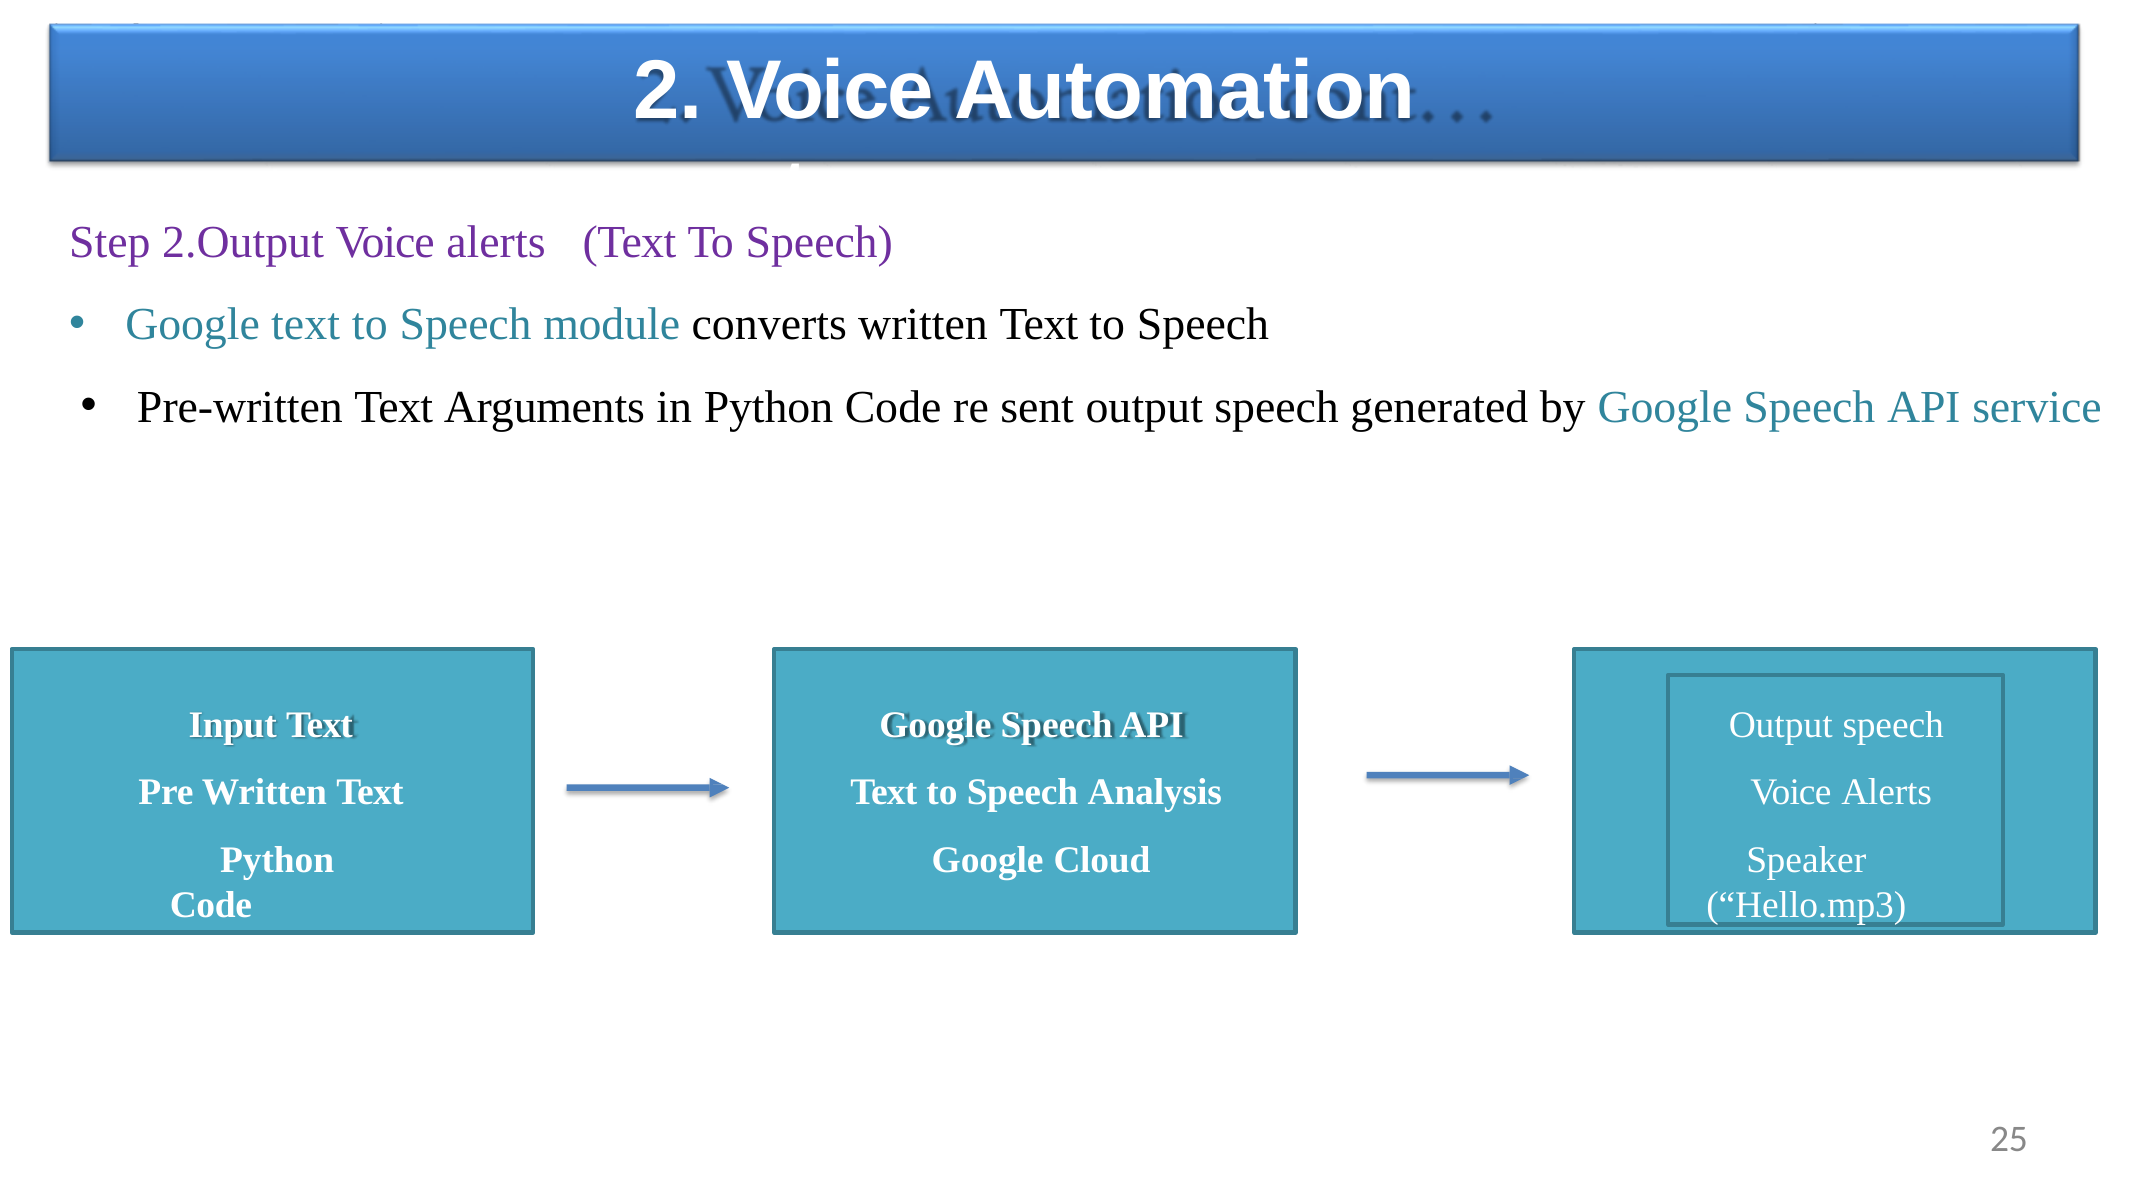

# 2. Voice Automation cont…
Step 2.Output Voice alerts
(Text To Speech)
Google text to Speech module converts written Text to Speech
Pre-written Text Arguments in Python Code re sent output speech generated by Google Speech API service

Input Text  Pre Written Text
Python Code
Google Speech API  Text to Speech Analysis  Google Cloud
Output speech  Voice Alerts
Speaker (“Hello.mp3)

25